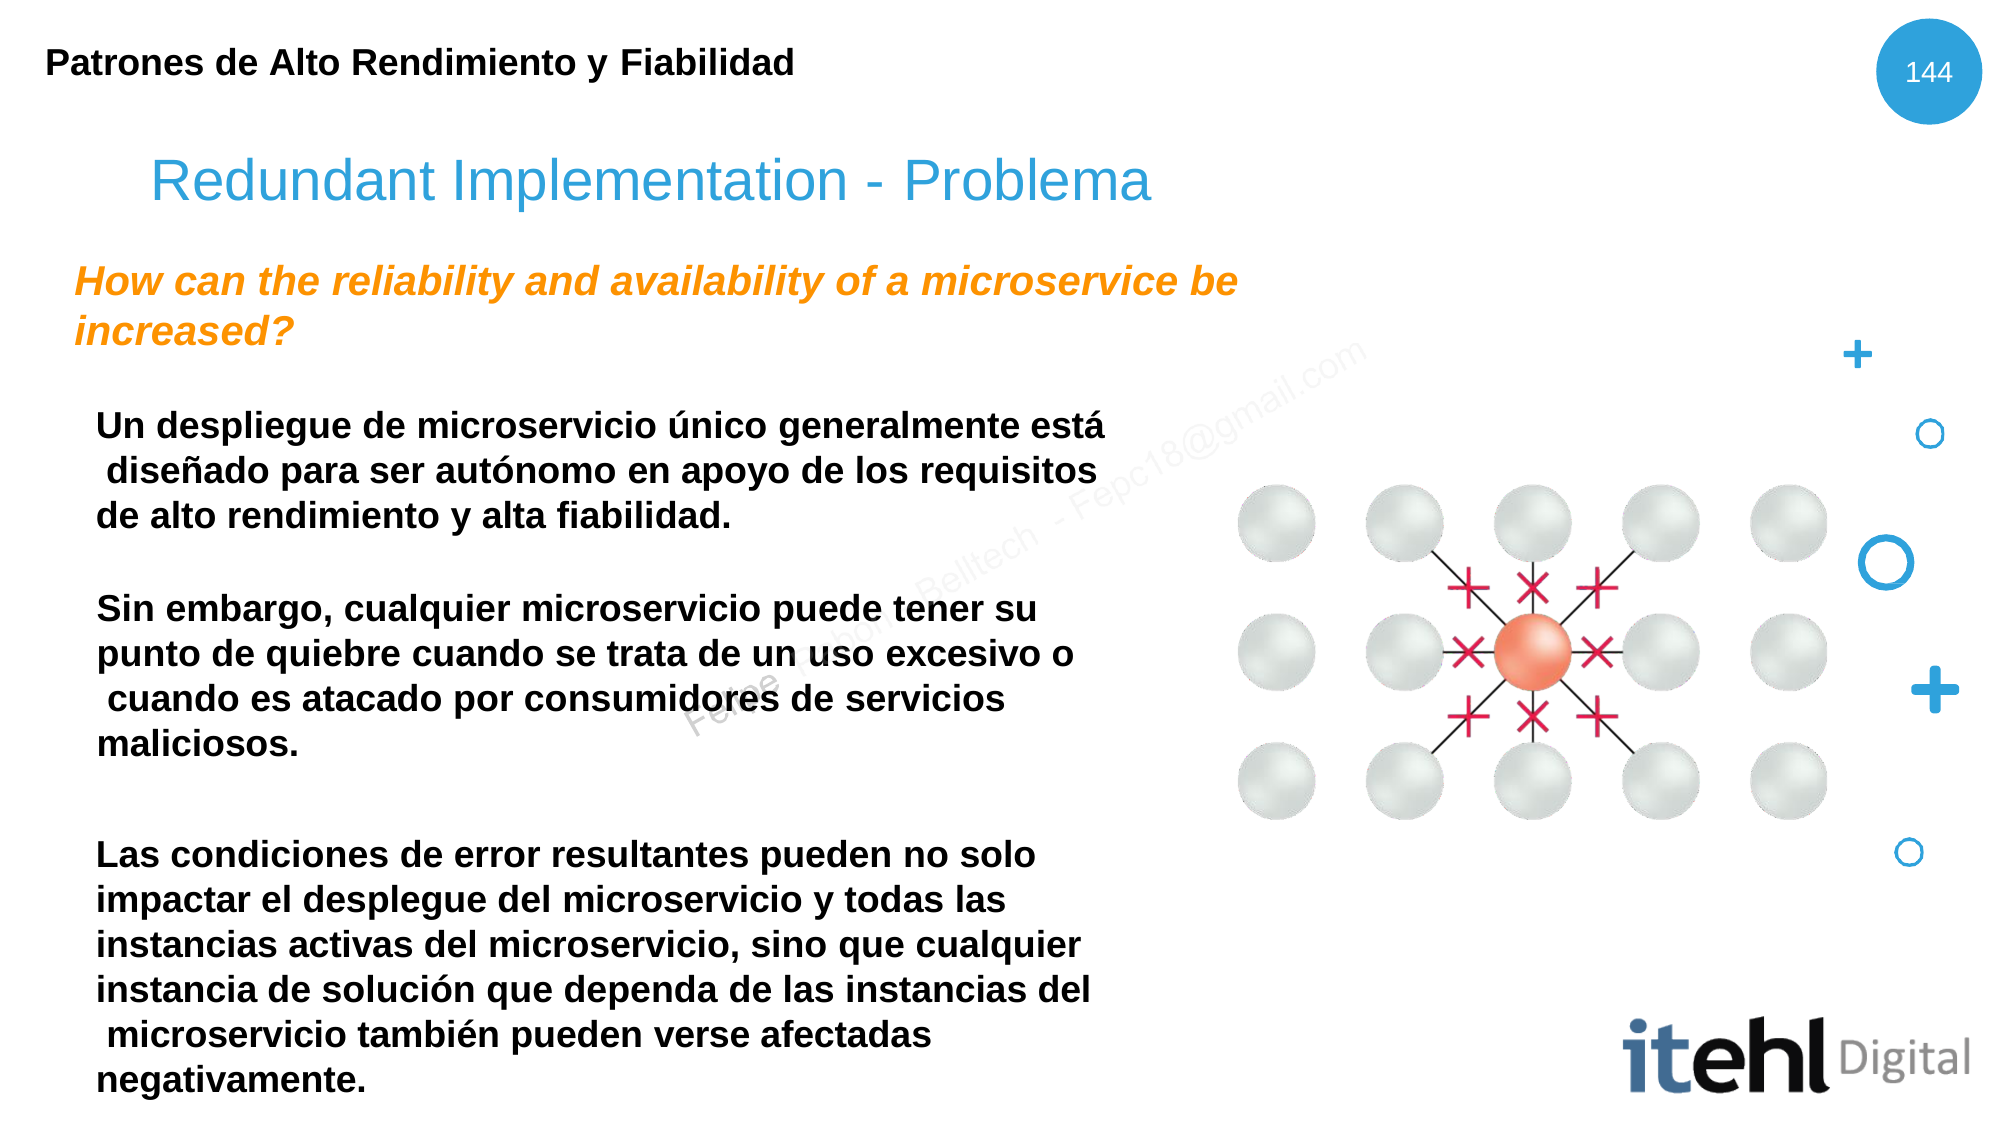

Patrones de Alto Rendimiento y Fiabilidad
144
# Redundant Implementation - Problema
How can the reliability and availability of a microservice be increased?

Un despliegue de microservicio único generalmente está  diseñado para ser autónomo en apoyo de los requisitos  de alto rendimiento y alta fiabilidad.

Sin embargo, cualquier microservicio puede tener su  punto de quiebre cuando se trata de un uso excesivo o  cuando es atacado por consumidores de servicios  maliciosos.

Las condiciones de error resultantes pueden no solo  impactar el desplegue del microservicio y todas las  instancias activas del microservicio, sino que cualquier  instancia de solución que dependa de las instancias del  microservicio también pueden verse afectadas  negativamente.